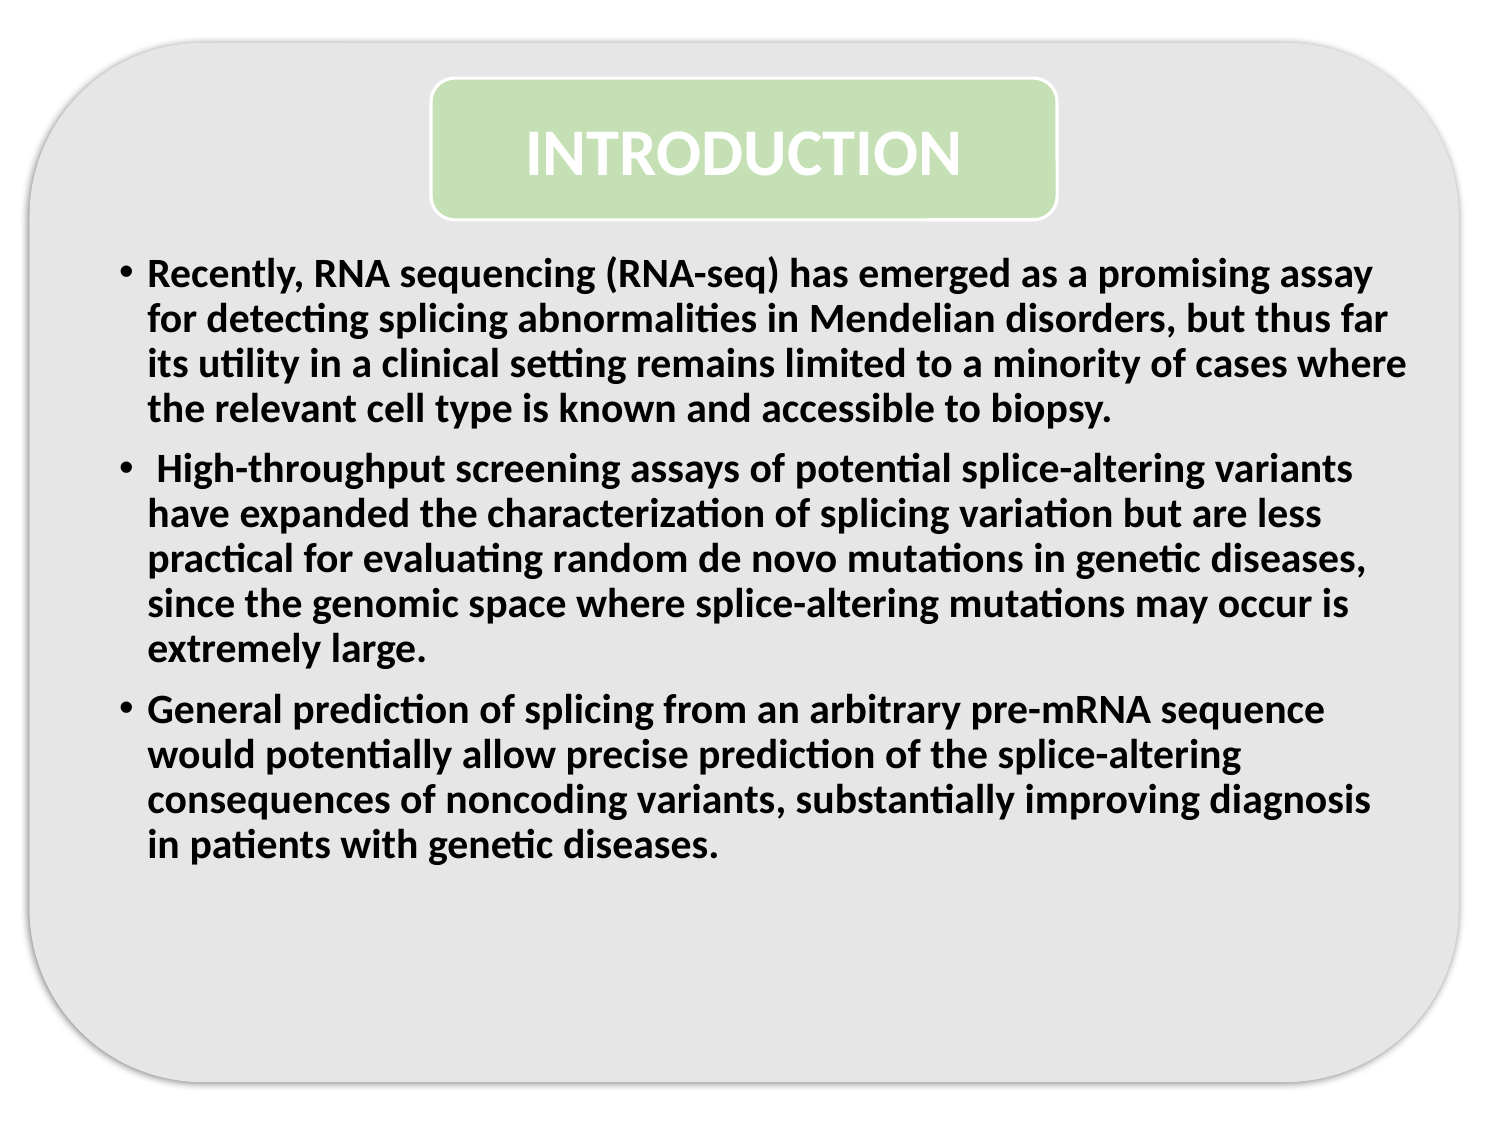

INTRODUCTION

Recently, RNA sequencing (RNA-seq) has emerged as a promising assay for detecting splicing abnormalities in Mendelian disorders, but thus far its utility in a clinical setting remains limited to a minority of cases where the relevant cell type is known and accessible to biopsy.
 High-throughput screening assays of potential splice-altering variants have expanded the characterization of splicing variation but are less practical for evaluating random de novo mutations in genetic diseases, since the genomic space where splice-altering mutations may occur is extremely large.
General prediction of splicing from an arbitrary pre-mRNA sequence would potentially allow precise prediction of the splice-altering consequences of noncoding variants, substantially improving diagnosis in patients with genetic diseases.